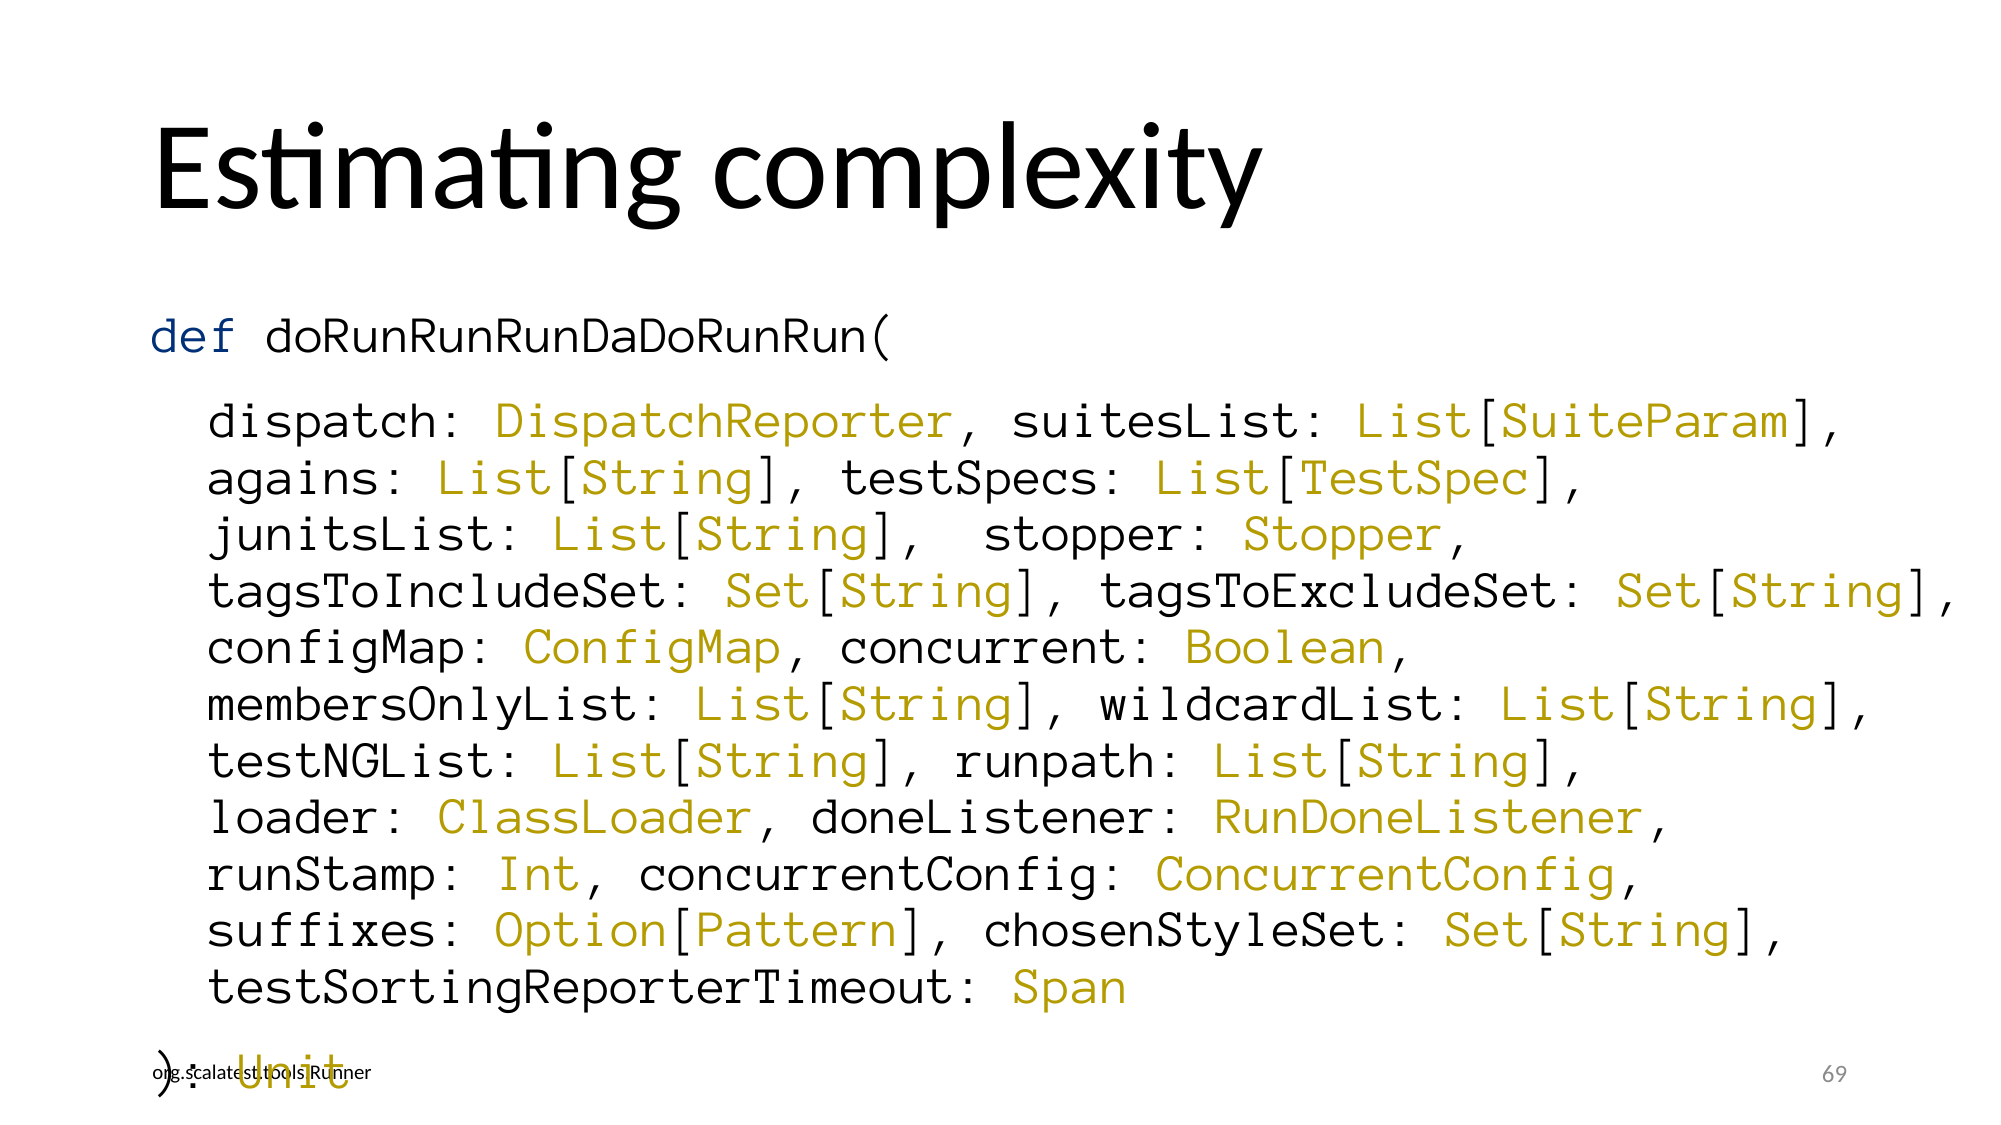

# Estimating complexity
def doRunRunRunDaDoRunRun(
  dispatch: DispatchReporter, suitesList: List[SuiteParam],
  agains: List[String], testSpecs: List[TestSpec],
  junitsList: List[String],  stopper: Stopper,
  tagsToIncludeSet: Set[String], tagsToExcludeSet: Set[String],
  configMap: ConfigMap, concurrent: Boolean,
  membersOnlyList: List[String], wildcardList: List[String],
  testNGList: List[String], runpath: List[String],
  loader: ClassLoader, doneListener: RunDoneListener,
  runStamp: Int, concurrentConfig: ConcurrentConfig,
  suffixes: Option[Pattern], chosenStyleSet: Set[String],
  testSortingReporterTimeout: Span
): Unit
org.scalatest.tools.Runner
69